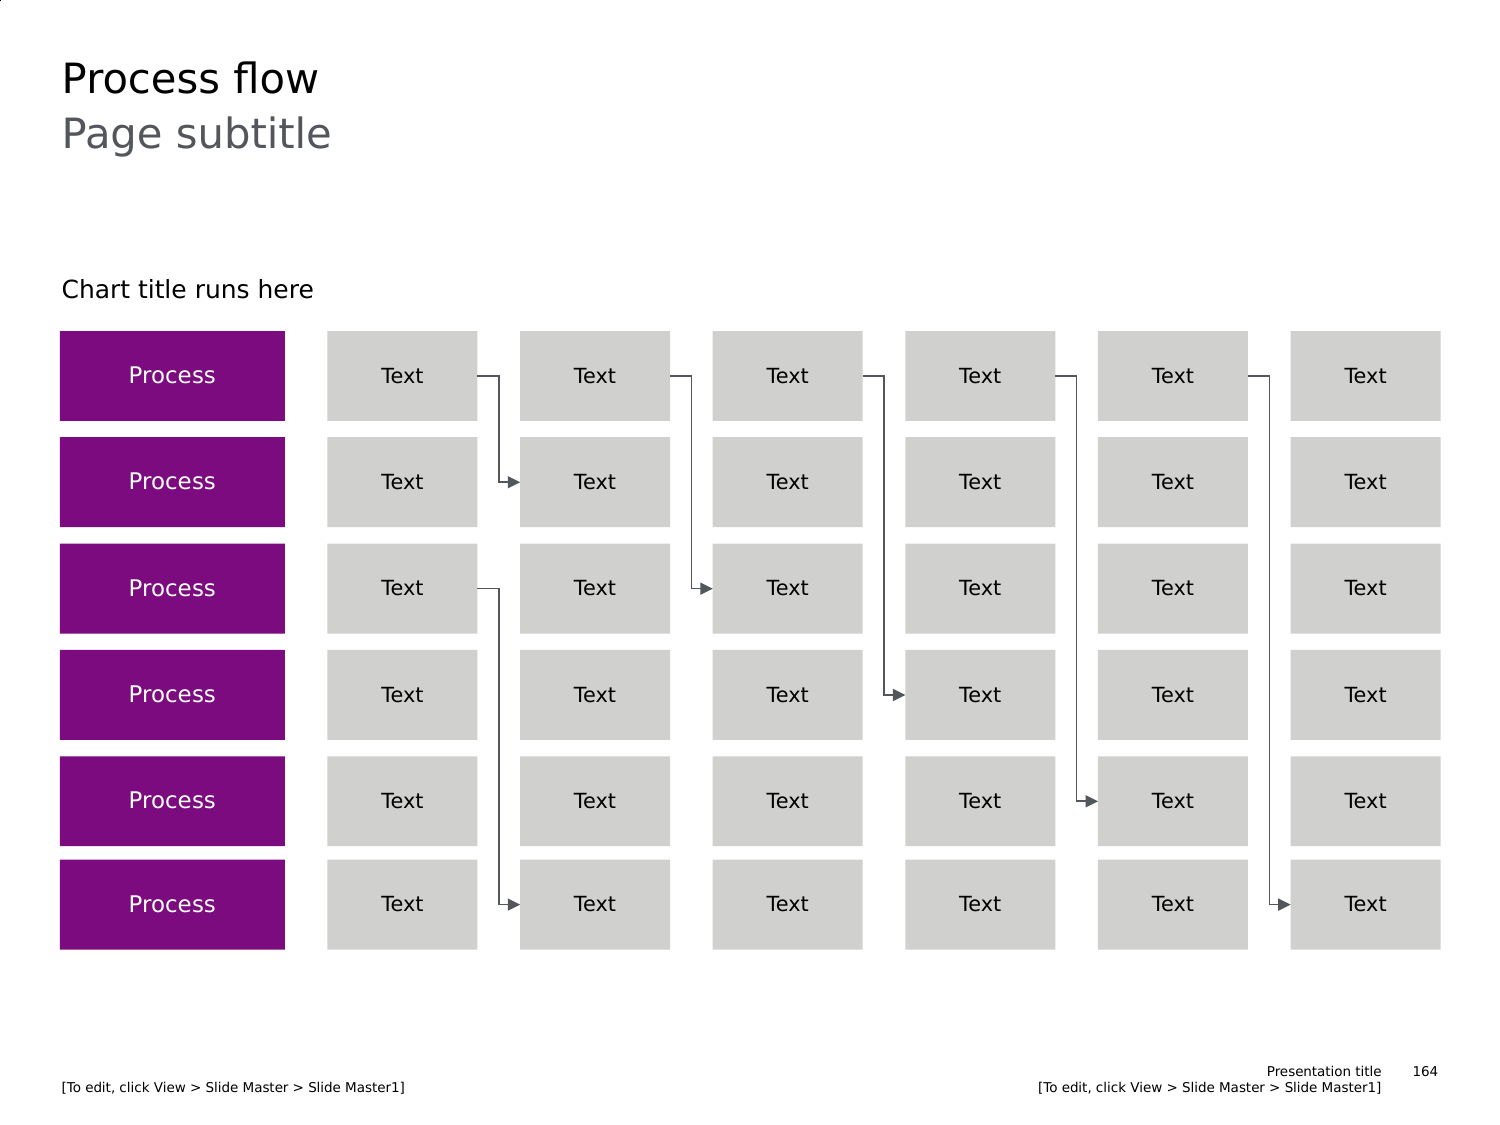

# Process flow
Page subtitle
Chart title runs here

Text
Text
Process
Text
Text
Text
Text
Text
Text
Process
Text
Text
Text
Text
Text
Text
Process
Text
Text
Text
Text
Text
Text
Process
Text
Text
Text
Text
Text
Text
Process
Text
Text
Text
Text
Text
Text
Text
Process
Text
Text
Text